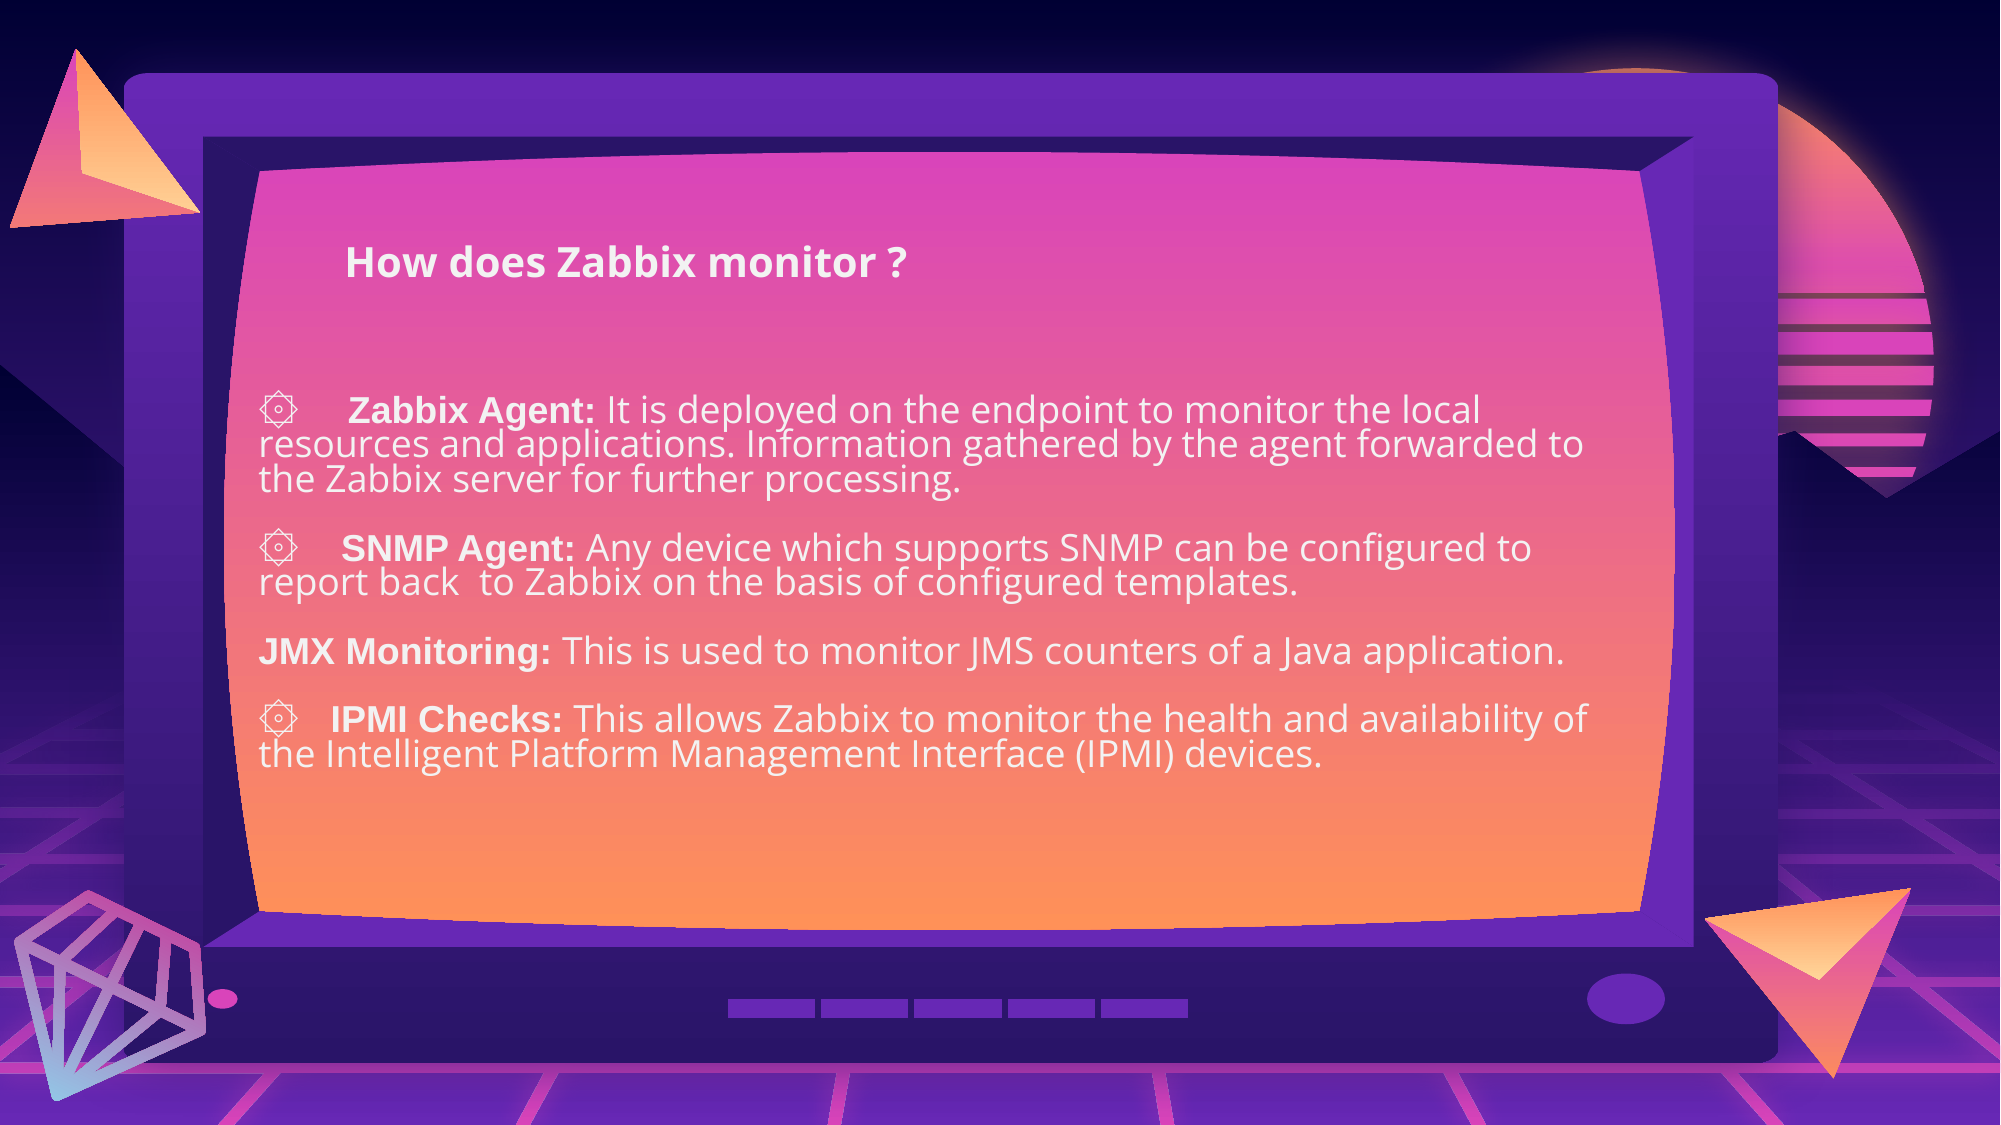

How does Zabbix monitor ?
۞     Zabbix Agent: It is deployed on the endpoint to monitor the local resources and applications. Information gathered by the agent forwarded to the Zabbix server for further processing.

۞    SNMP Agent: Any device which supports SNMP can be configured to report back  to Zabbix on the basis of configured templates.

JMX Monitoring: This is used to monitor JMS counters of a Java application.

۞   IPMI Checks: This allows Zabbix to monitor the health and availability of the Intelligent Platform Management Interface (IPMI) devices.